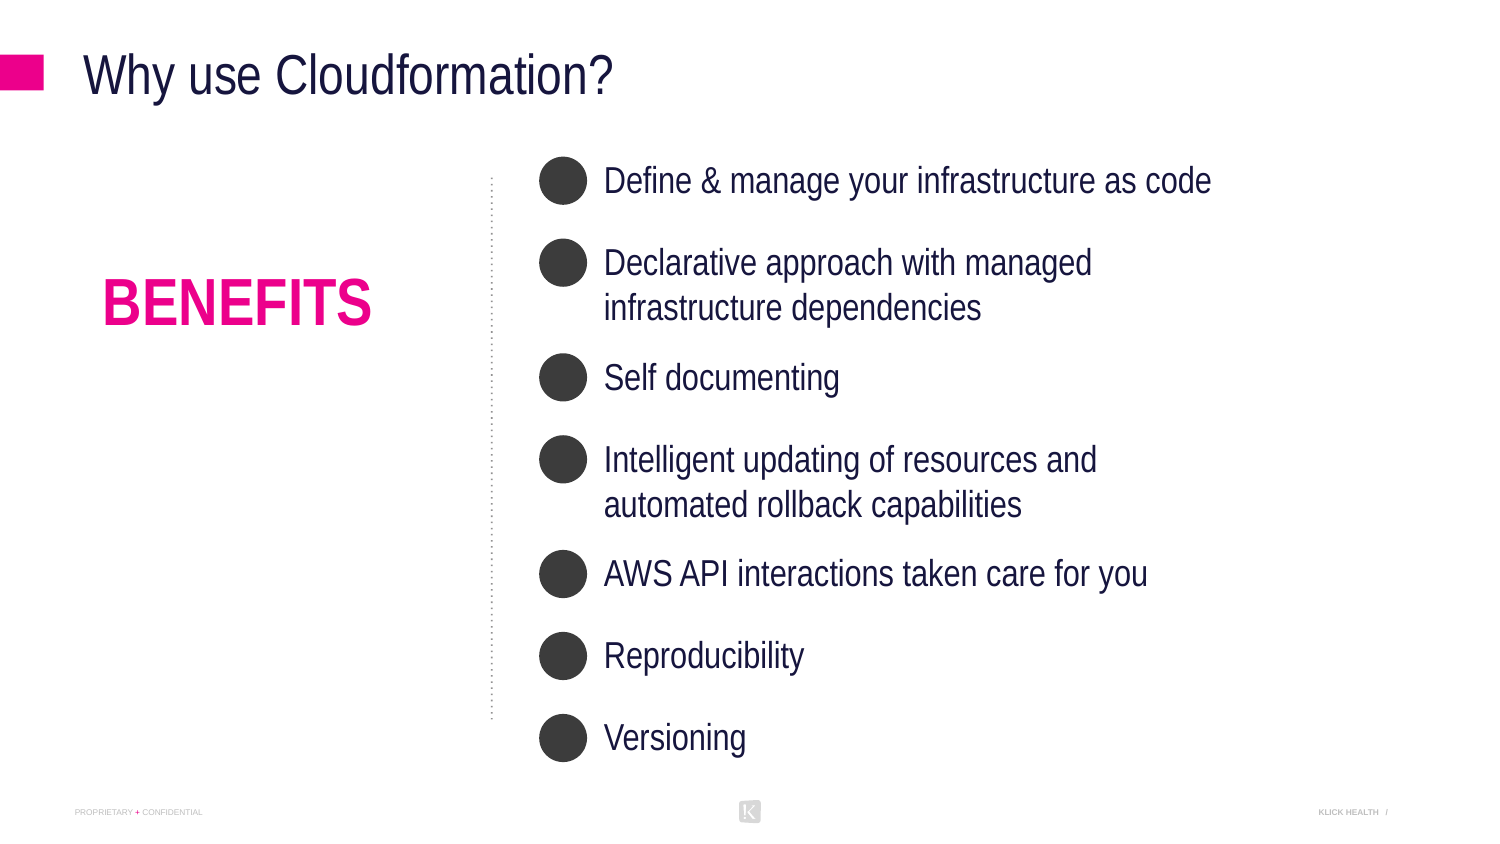

# Why use Cloudformation?
Define & manage your infrastructure as code

Declarative approach with managed infrastructure dependencies

Benefits
Self documenting

Intelligent updating of resources and automated rollback capabilities

AWS API interactions taken care for you

Reproducibility

Versioning